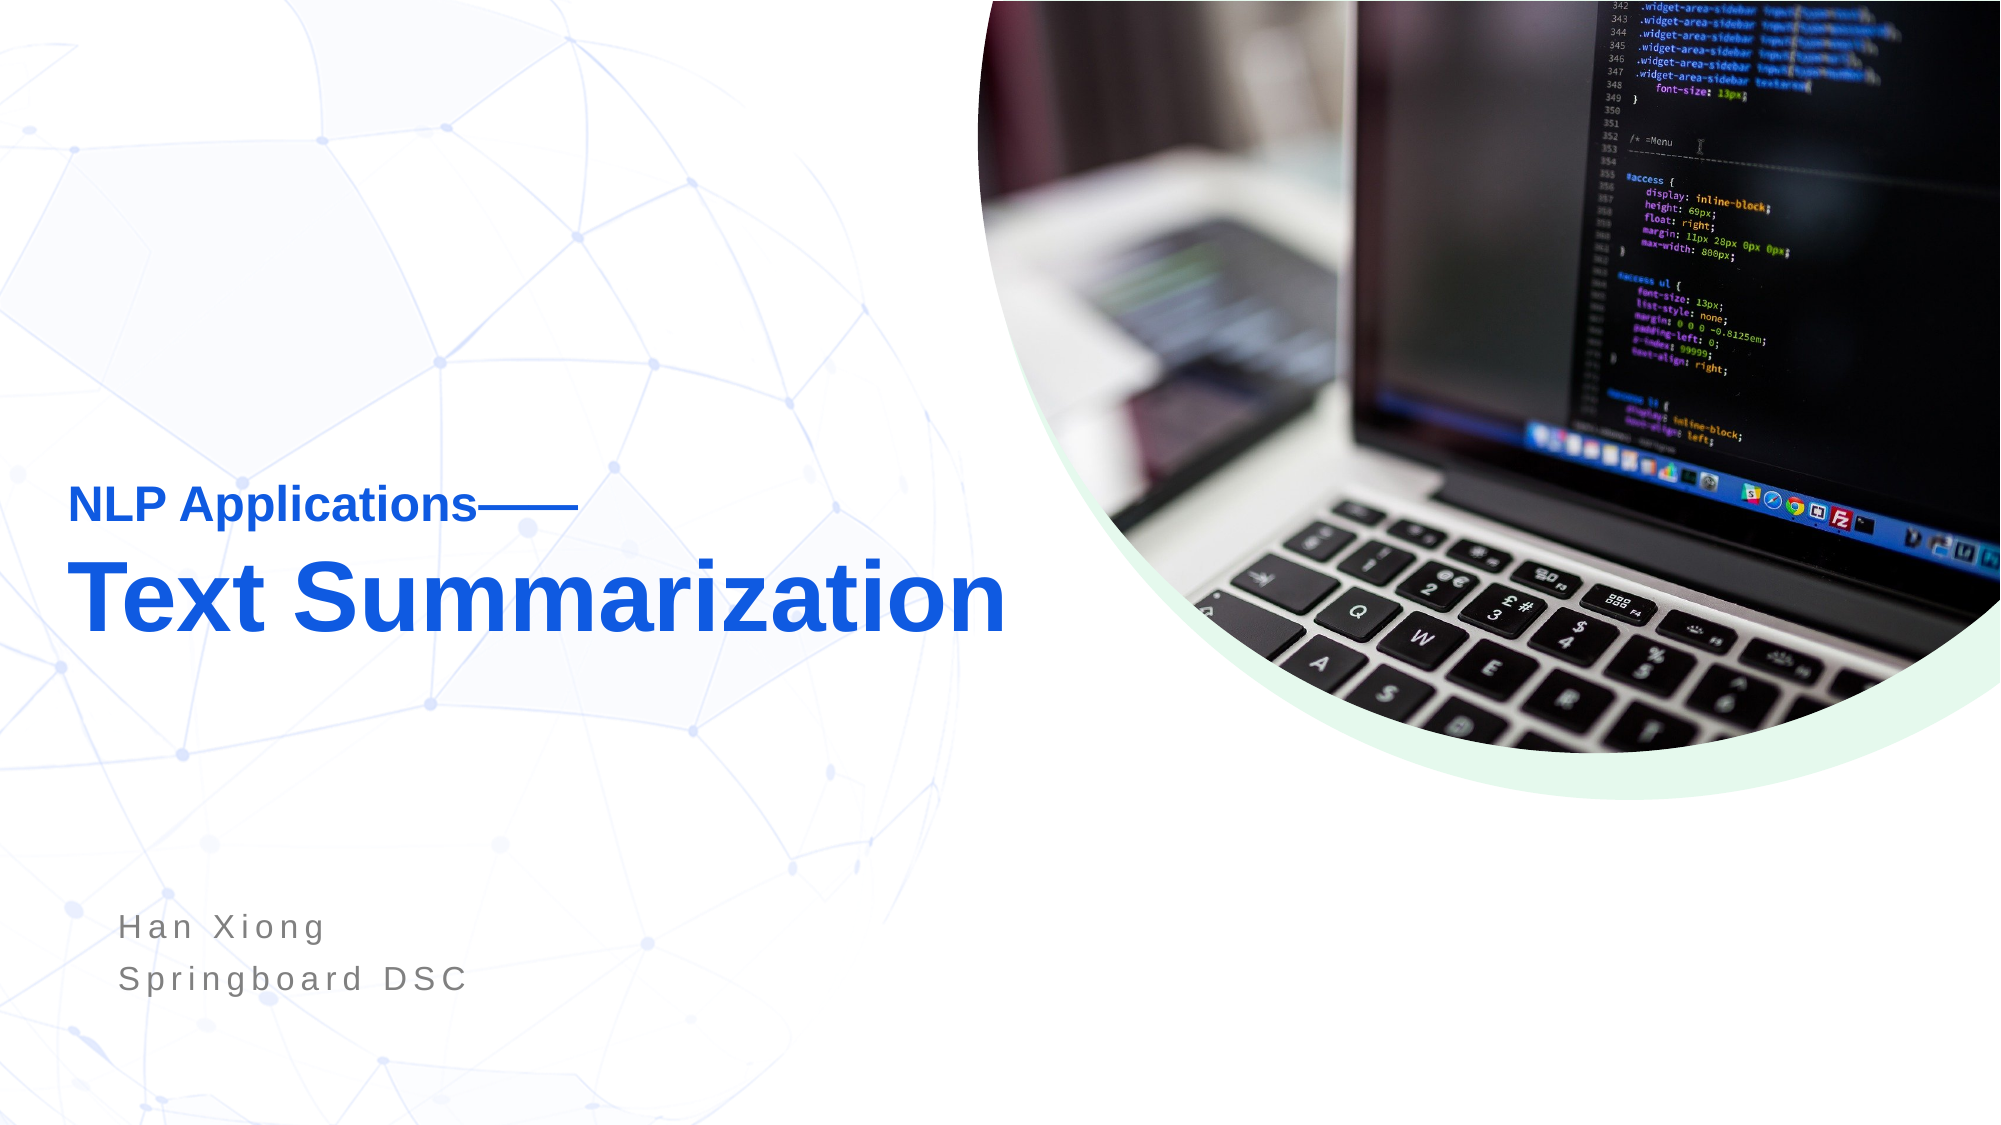

NLP Applications——
Text Summarization
Han Xiong
Springboard DSC